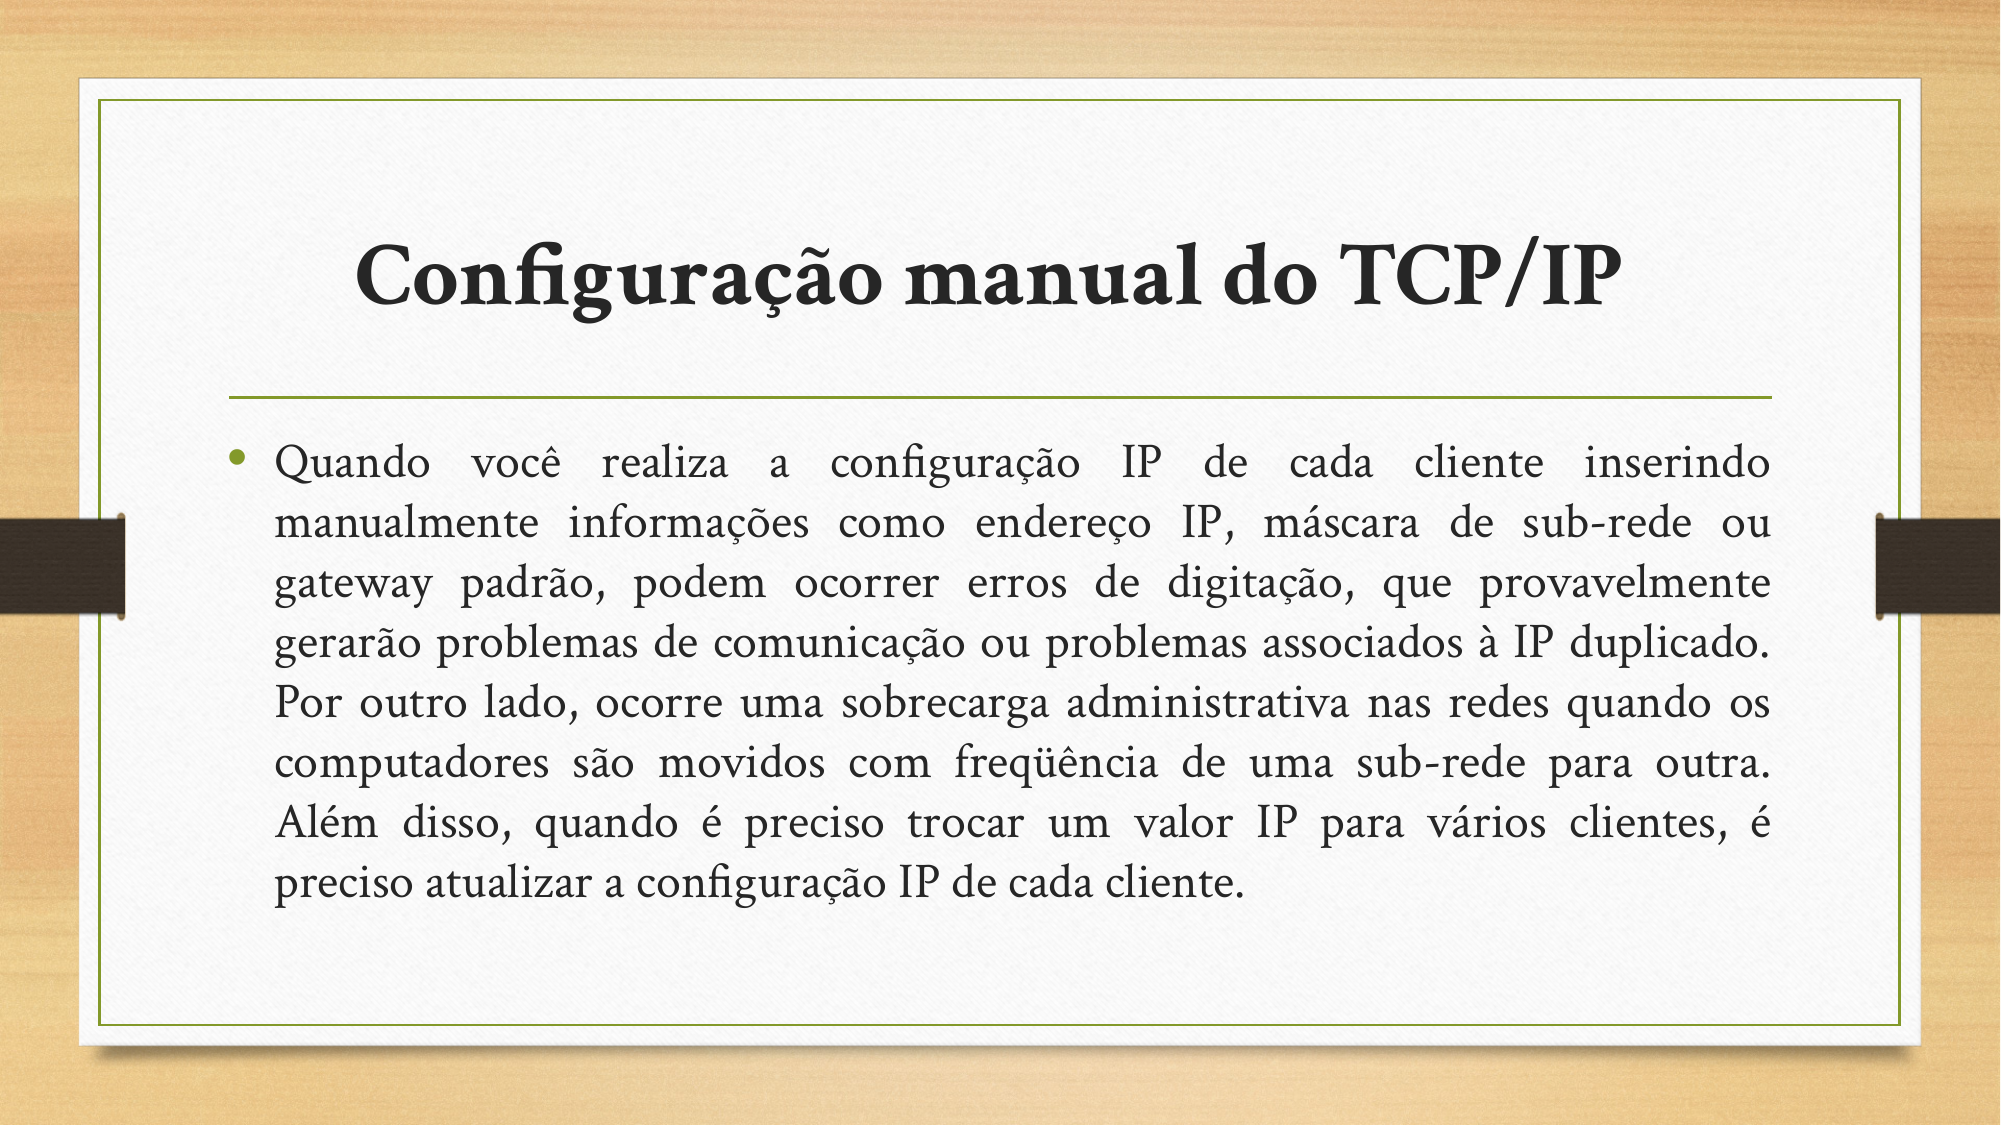

# Configuração manual do TCP/IP
Quando você realiza a configuração IP de cada cliente inserindo manualmente informações como endereço IP, máscara de sub-rede ou gateway padrão, podem ocorrer erros de digitação, que provavelmente gerarão problemas de comunicação ou problemas associados à IP duplicado. Por outro lado, ocorre uma sobrecarga administrativa nas redes quando os computadores são movidos com freqüência de uma sub-rede para outra. Além disso, quando é preciso trocar um valor IP para vários clientes, é preciso atualizar a configuração IP de cada cliente.